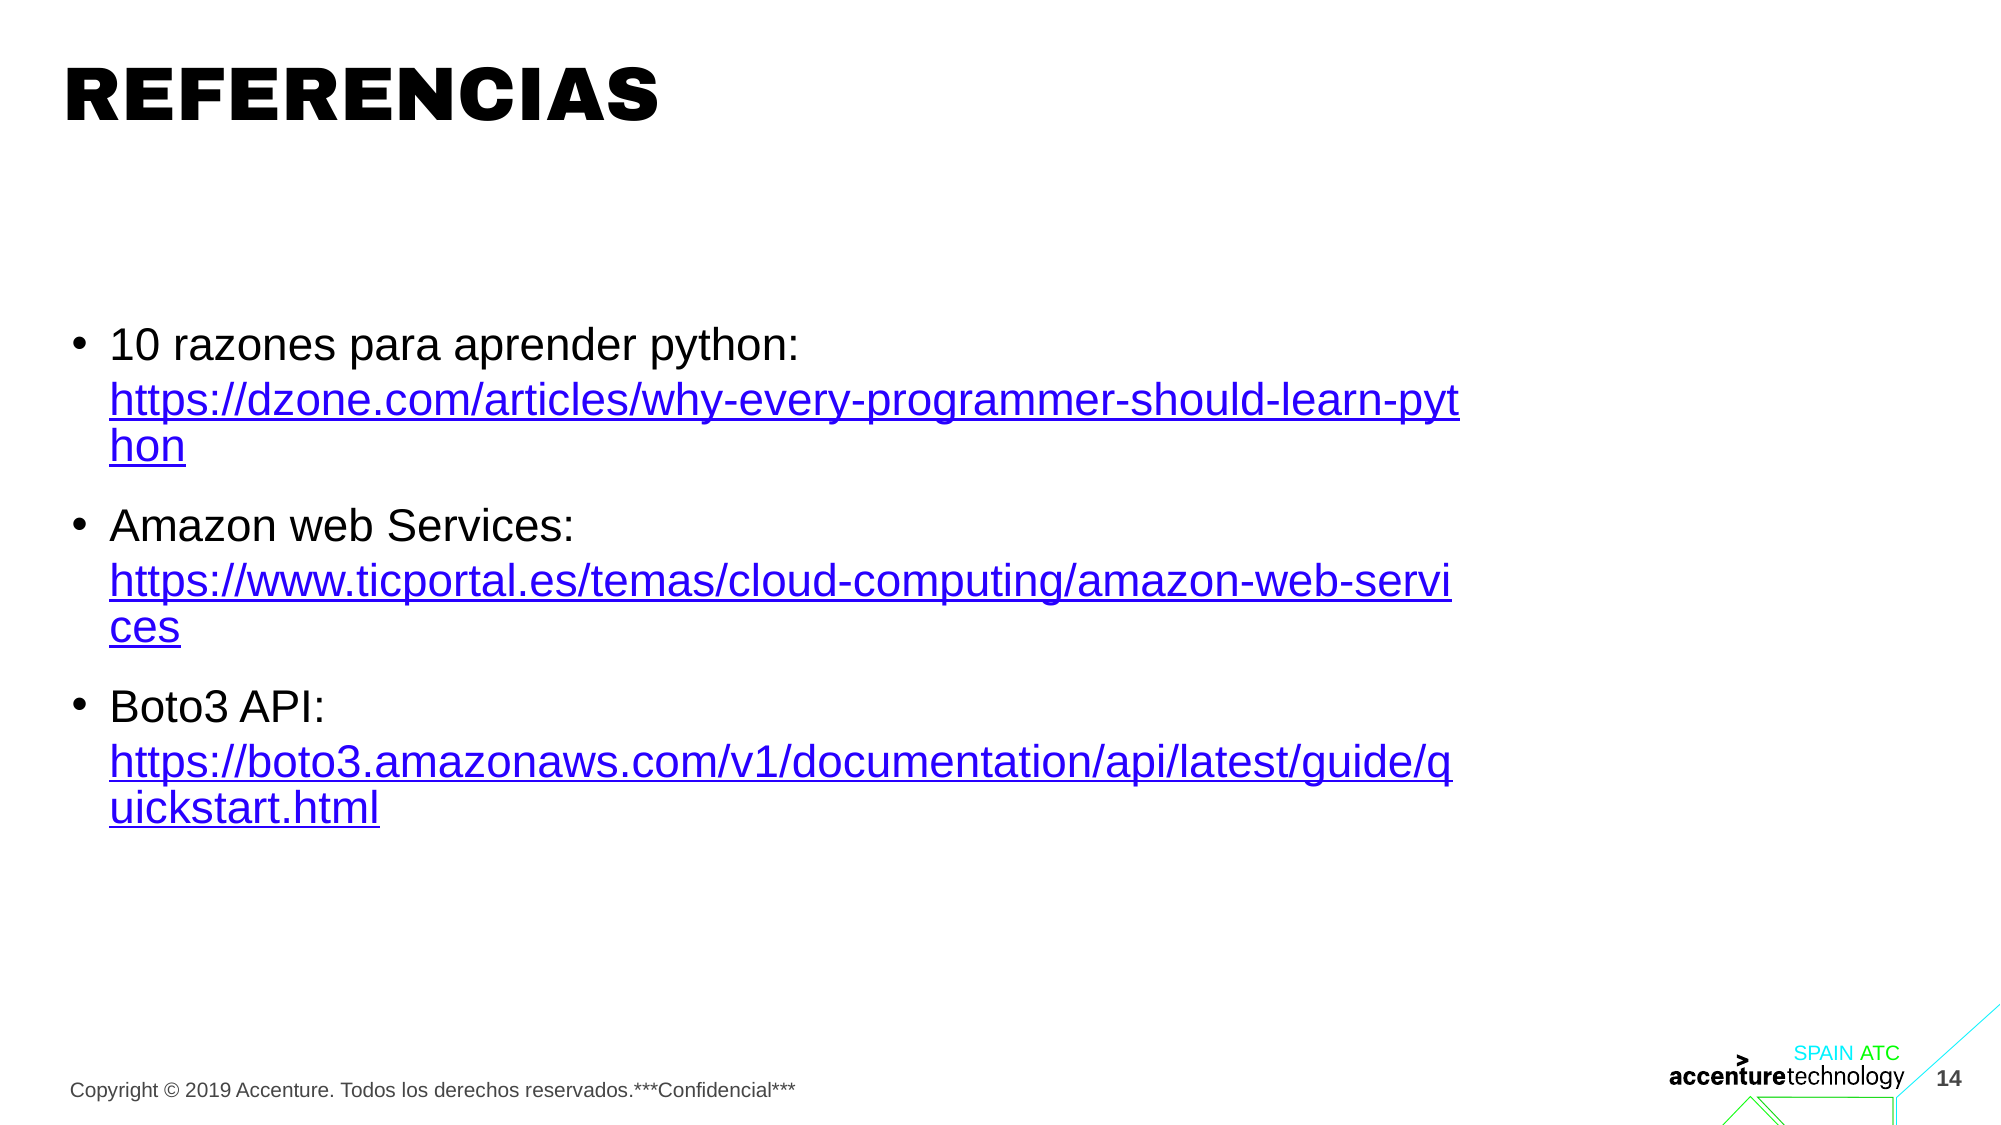

# Referencias
10 razones para aprender python: https://dzone.com/articles/why-every-programmer-should-learn-python
Amazon web Services: https://www.ticportal.es/temas/cloud-computing/amazon-web-services
Boto3 API: https://boto3.amazonaws.com/v1/documentation/api/latest/guide/quickstart.html
14
Copyright © 2019 Accenture. Todos los derechos reservados.***Confidencial***